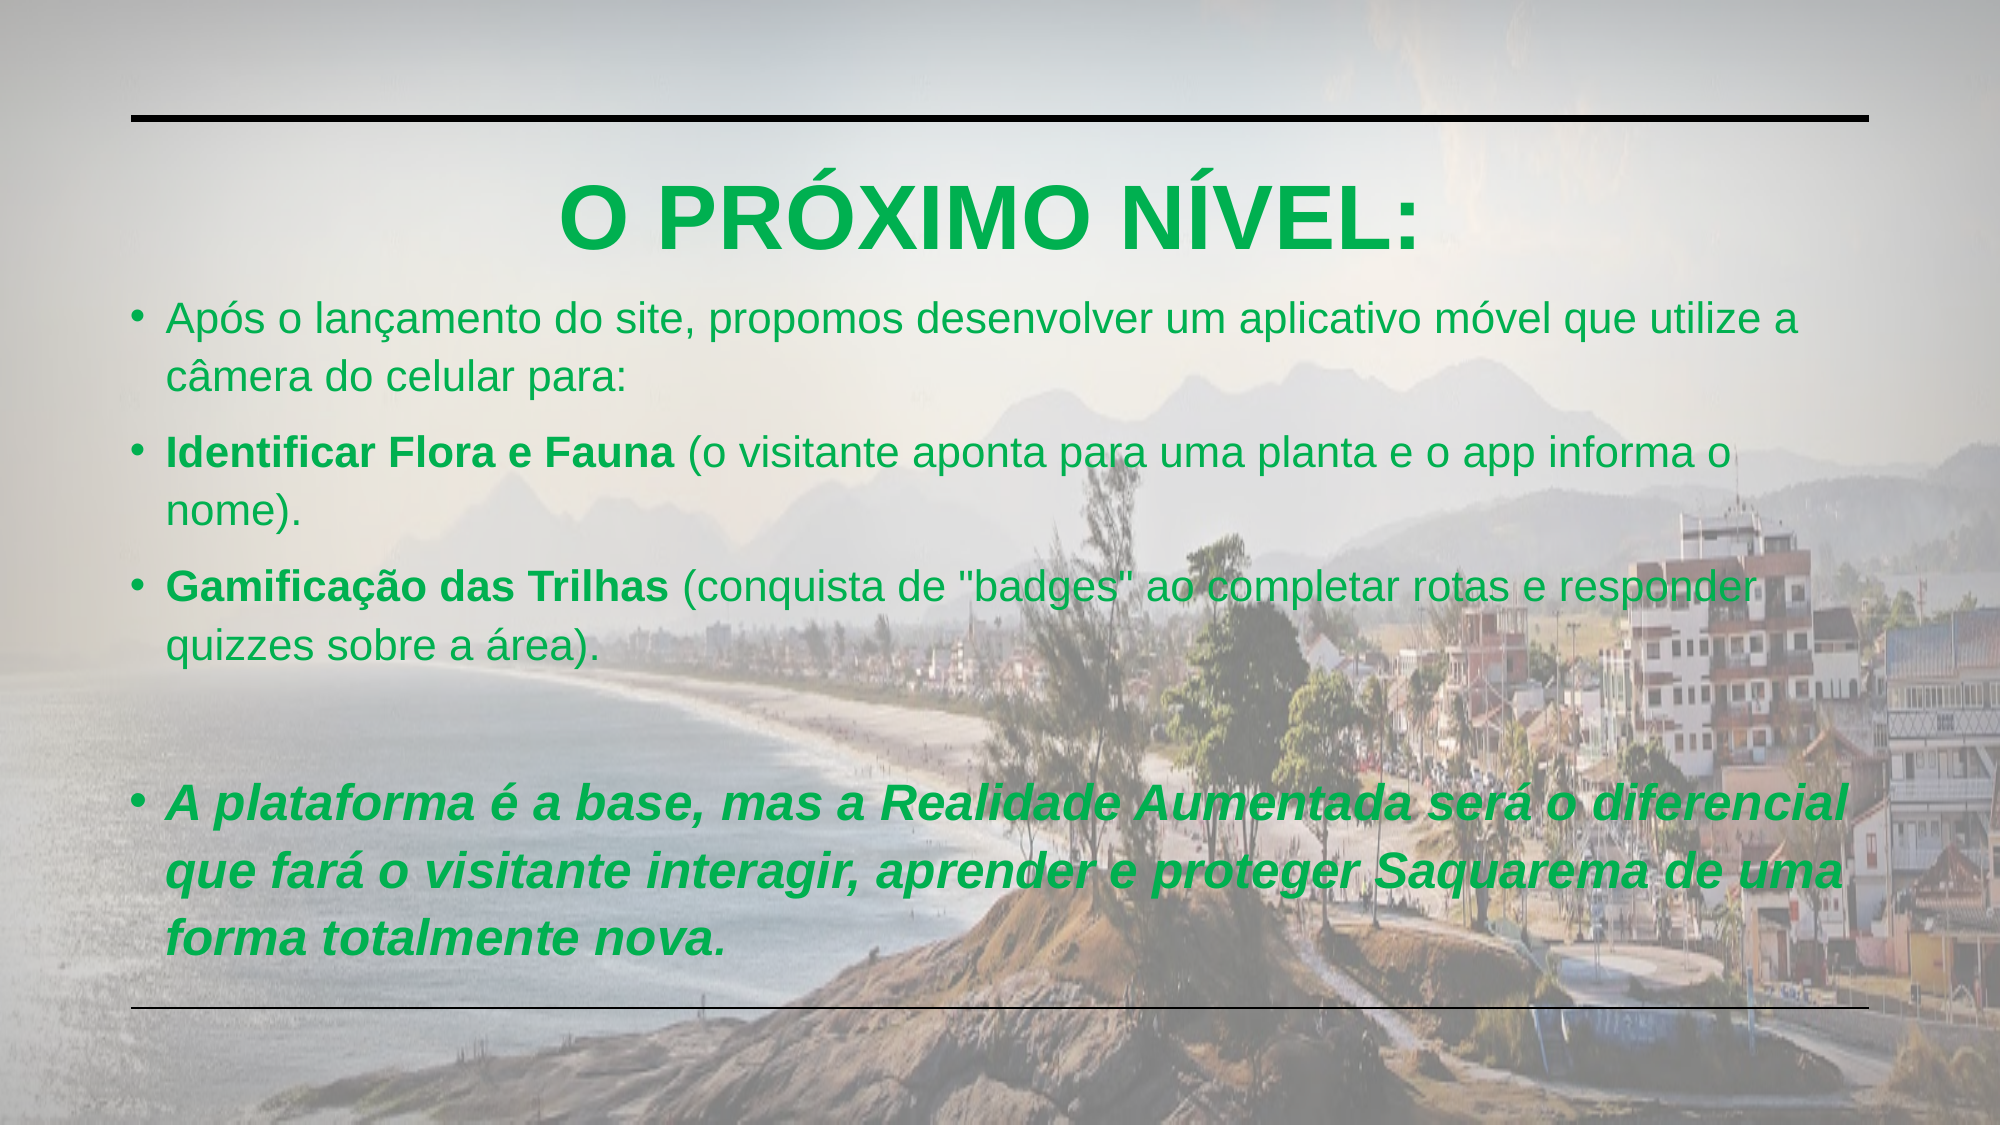

# O Próximo Nível:
Após o lançamento do site, propomos desenvolver um aplicativo móvel que utilize a câmera do celular para:
Identificar Flora e Fauna (o visitante aponta para uma planta e o app informa o nome).
Gamificação das Trilhas (conquista de "badges" ao completar rotas e responder quizzes sobre a área).

A plataforma é a base, mas a Realidade Aumentada será o diferencial que fará o visitante interagir, aprender e proteger Saquarema de uma forma totalmente nova.